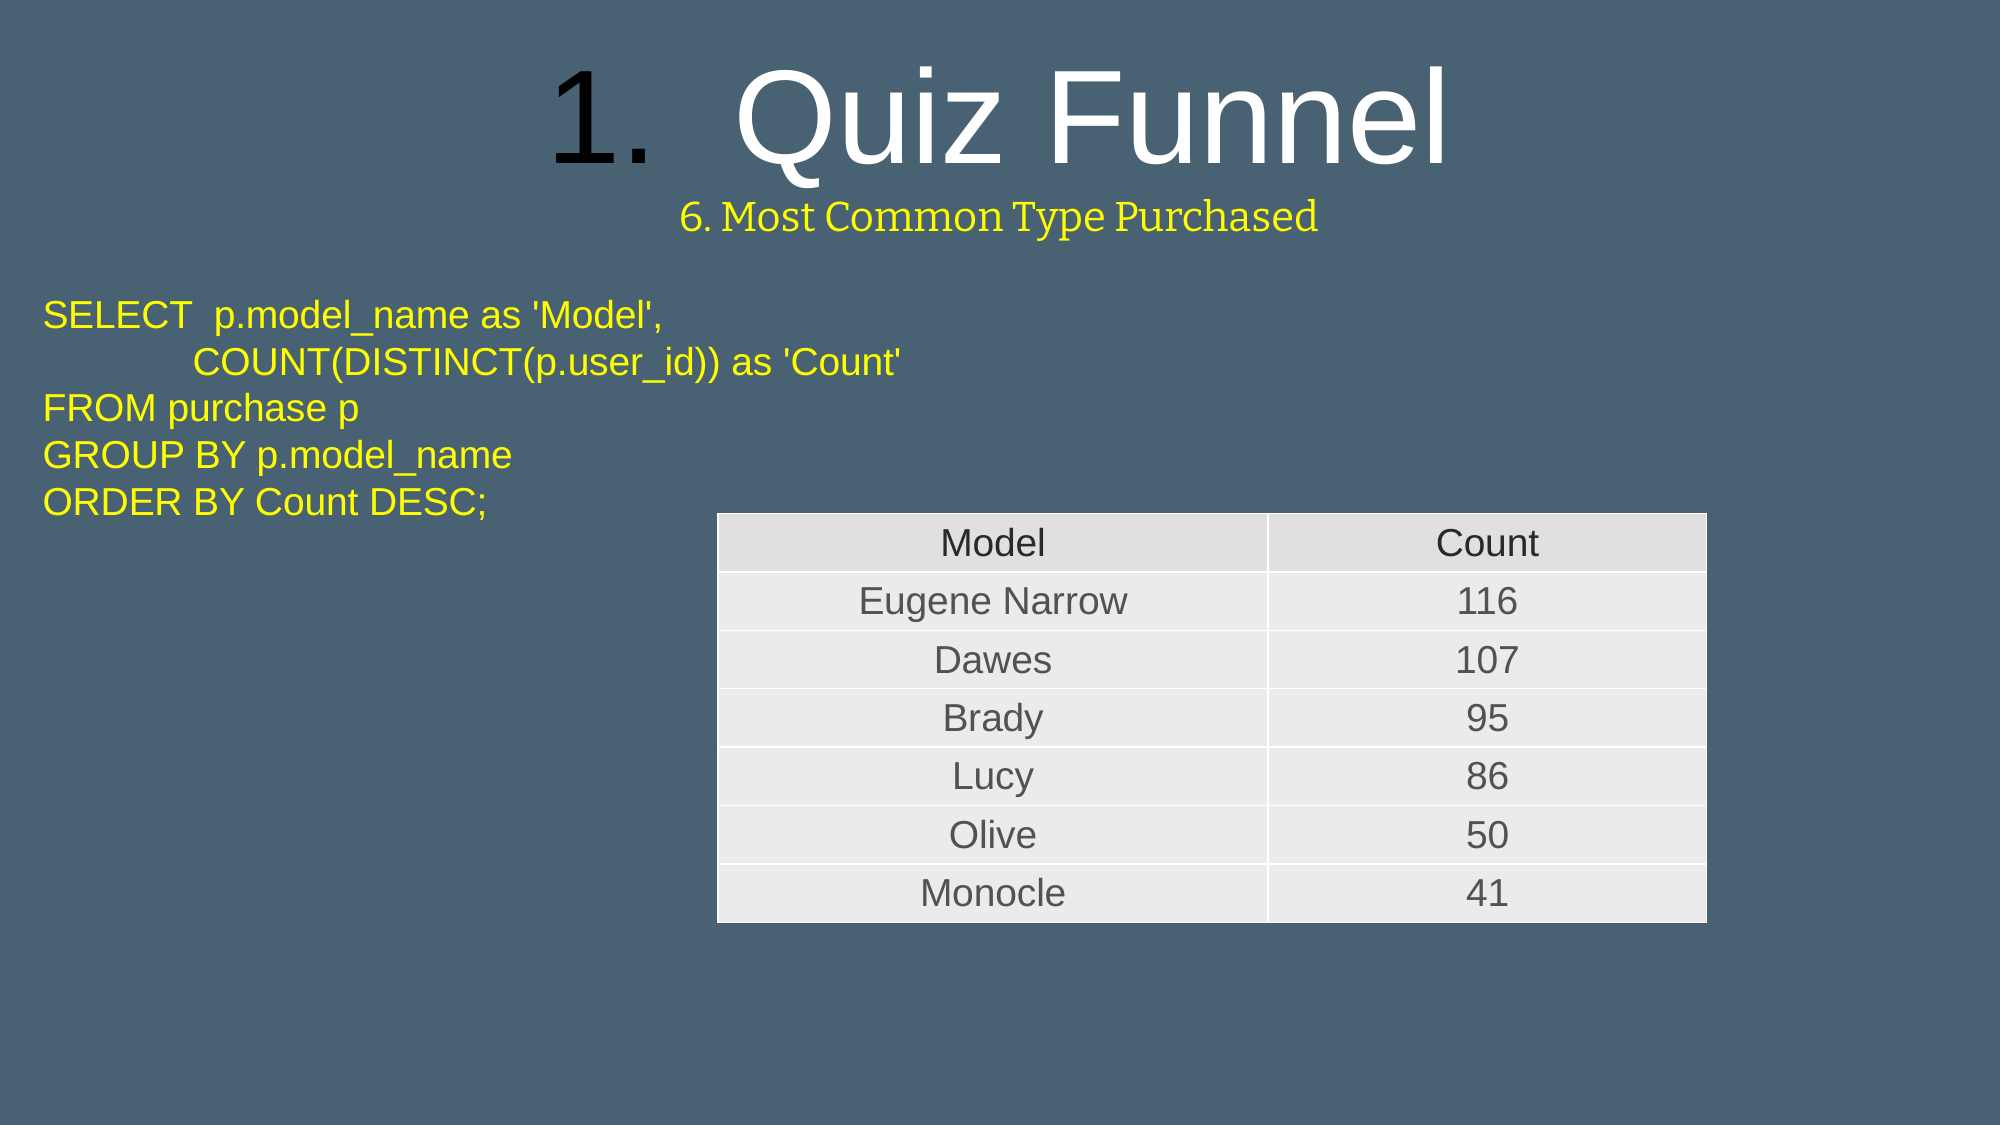

Quiz Funnel
6. Most Common Type Purchased

SELECT  p.model_name as 'Model',
	COUNT(DISTINCT(p.user_id)) as 'Count'
FROM purchase p
GROUP BY p.model_name
ORDER BY Count DESC;

| Model | Count |
| --- | --- |
| Eugene Narrow | 116 |
| Dawes | 107 |
| Brady | 95 |
| Lucy | 86 |
| Olive | 50 |
| Monocle | 41 |